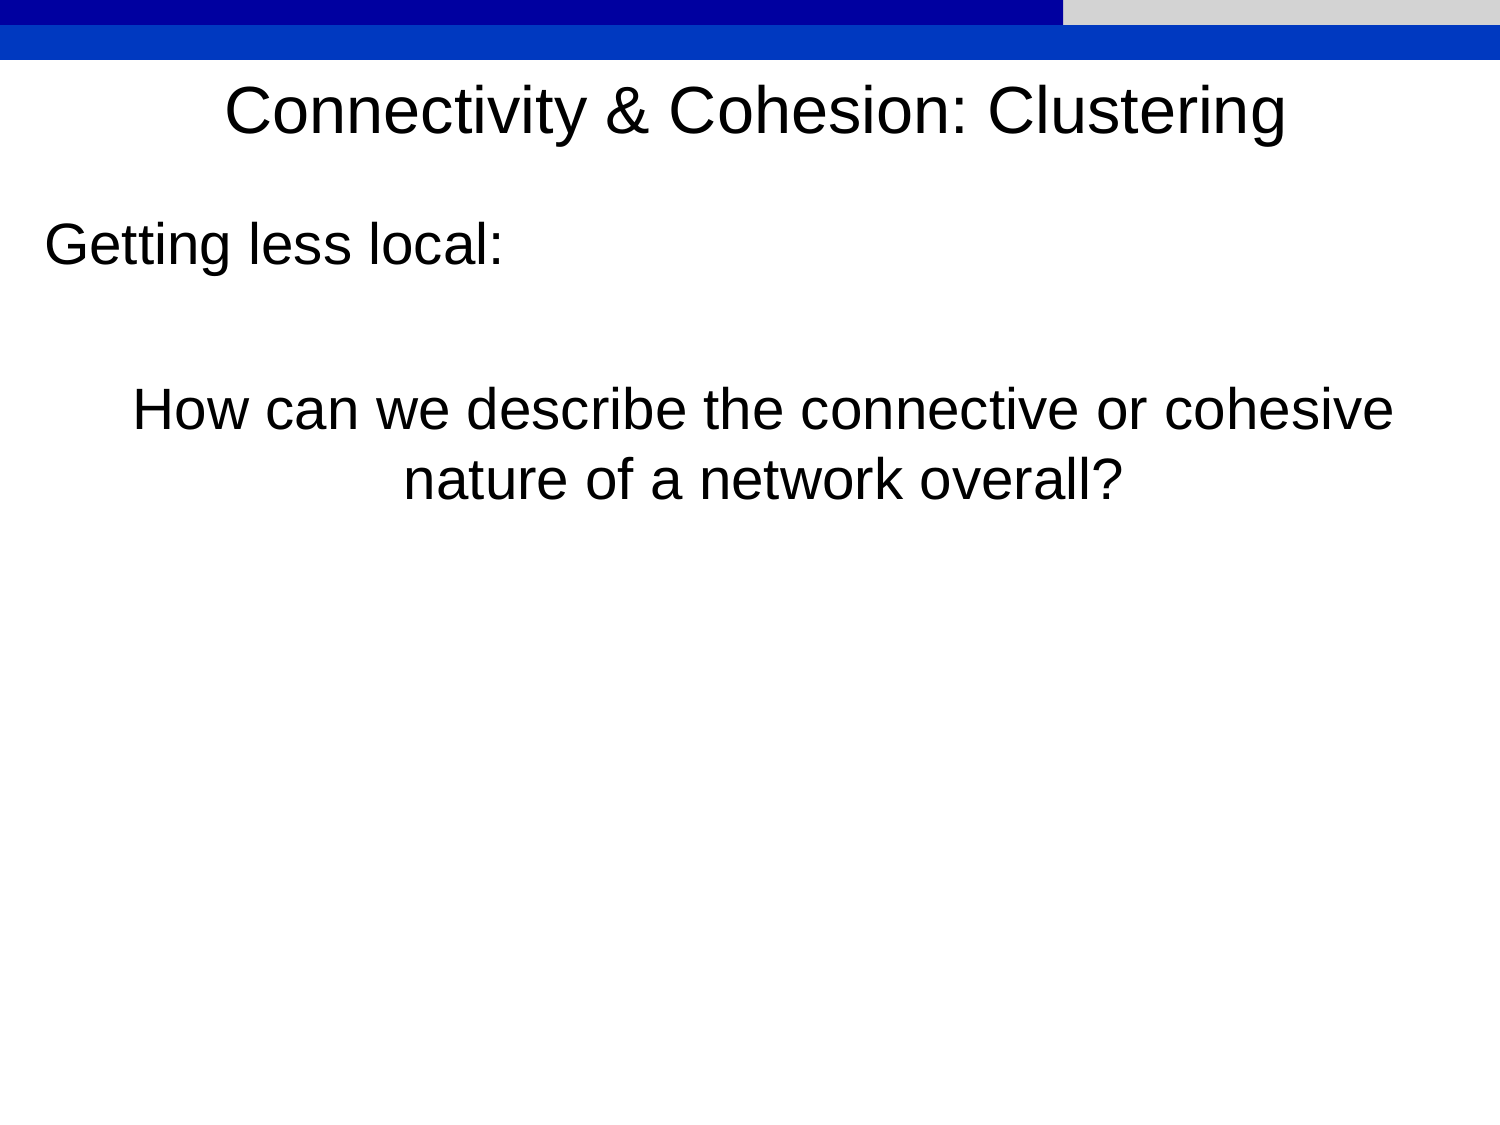

Connectivity & Cohesion: Clustering
Getting less local:

How can we describe the connective or cohesive nature of a network overall?